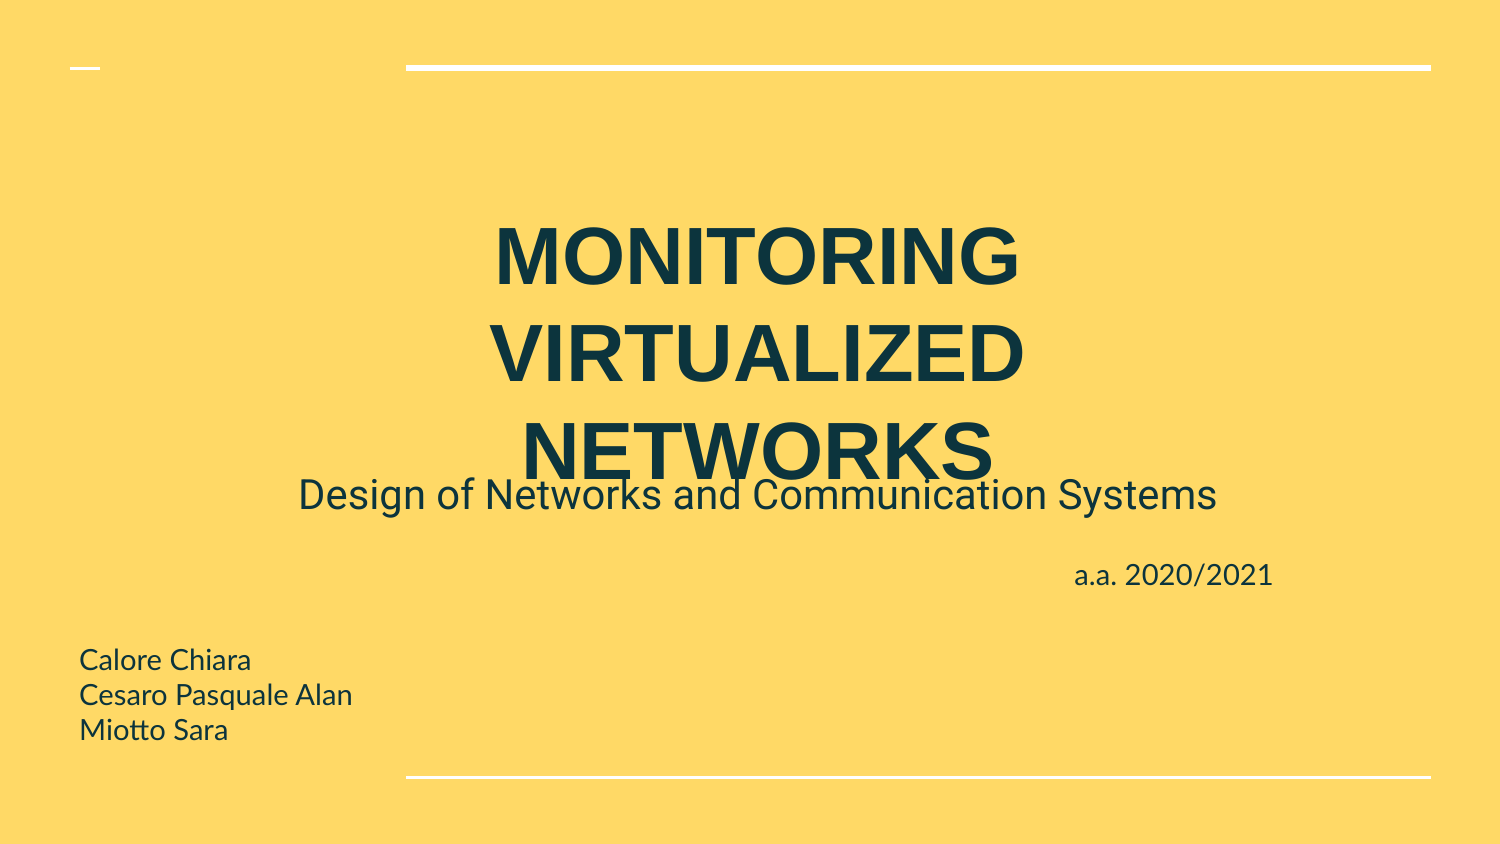

# MONITORING VIRTUALIZED NETWORKS
Design of Networks and Communication Systems

a.a. 2020/2021

Calore Chiara
Cesaro Pasquale Alan
Miotto Sara